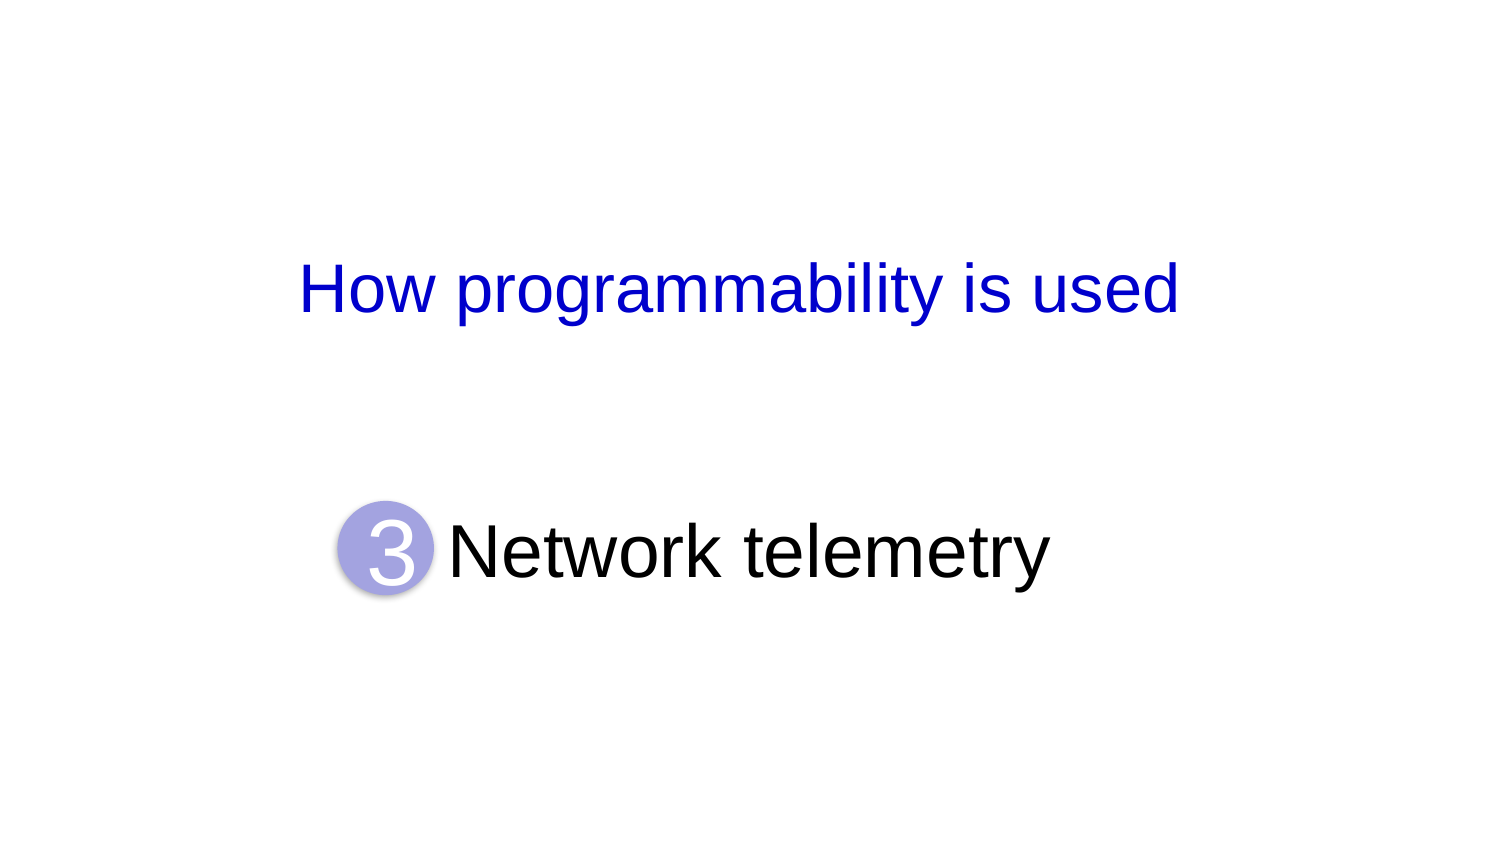

# How programmability is used
Network telemetry
3